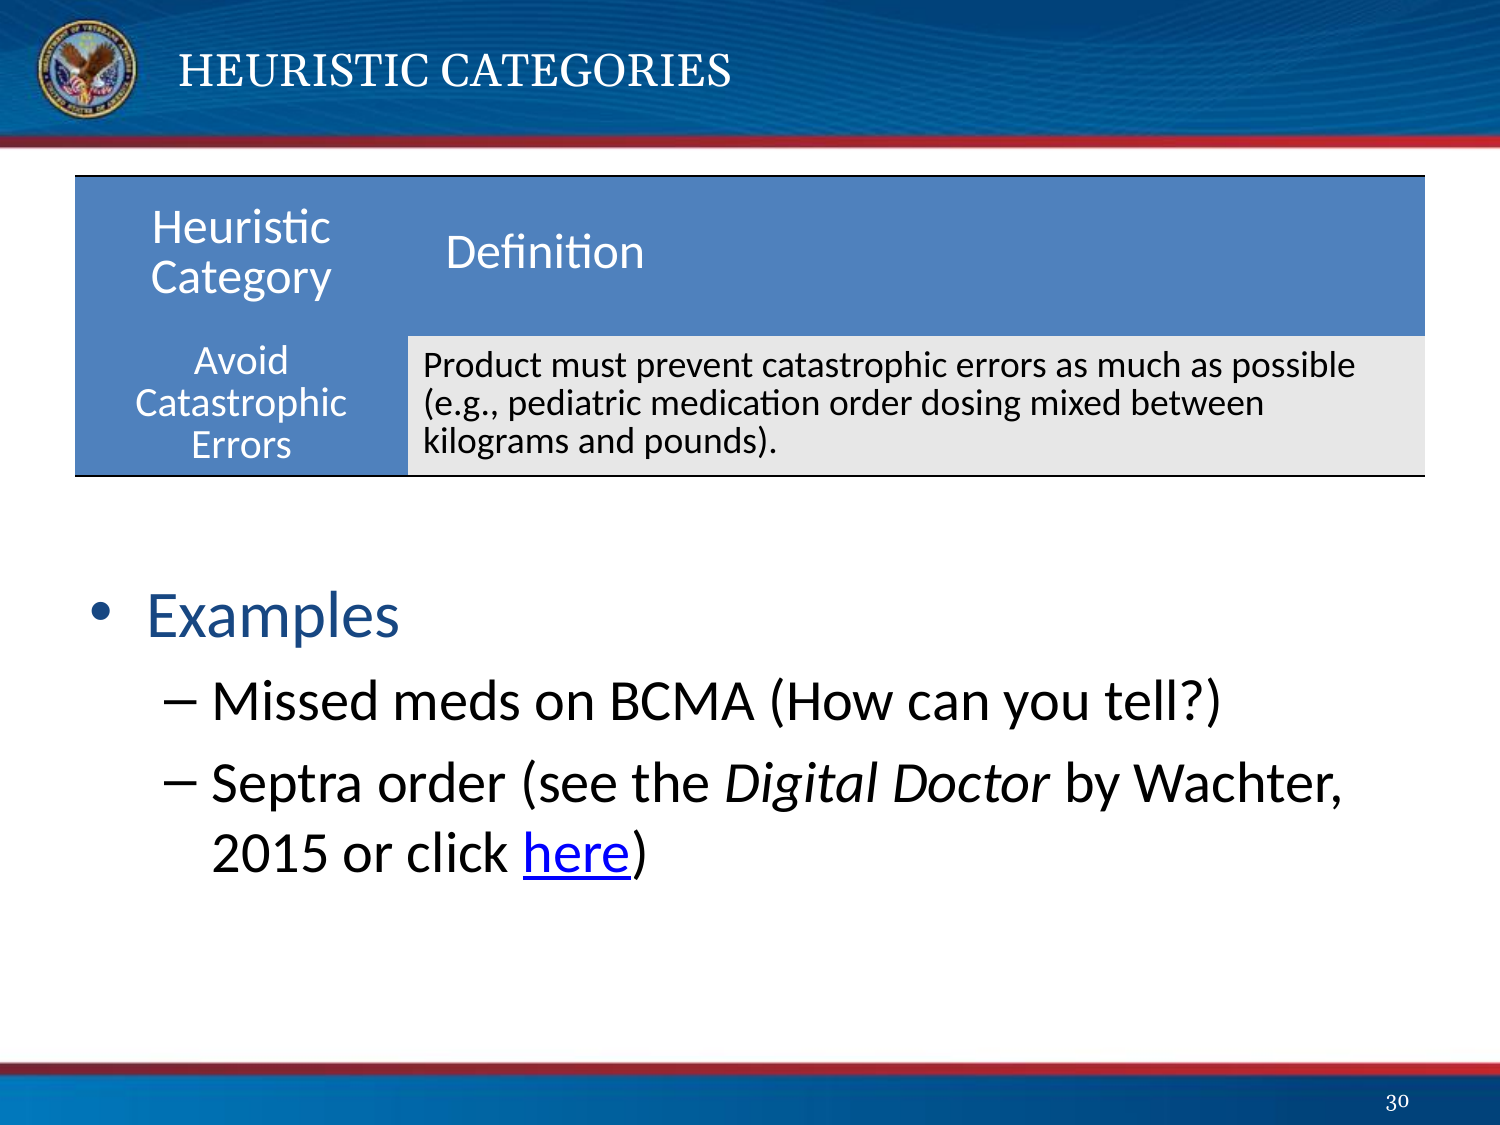

# Heuristic Categories
| Heuristic Category | Definition |
| --- | --- |
| Avoid Catastrophic Errors | Product must prevent catastrophic errors as much as possible (e.g., pediatric medication order dosing mixed between kilograms and pounds). |
Examples
Missed meds on BCMA (How can you tell?)
Septra order (see the Digital Doctor by Wachter, 2015 or click here)
30